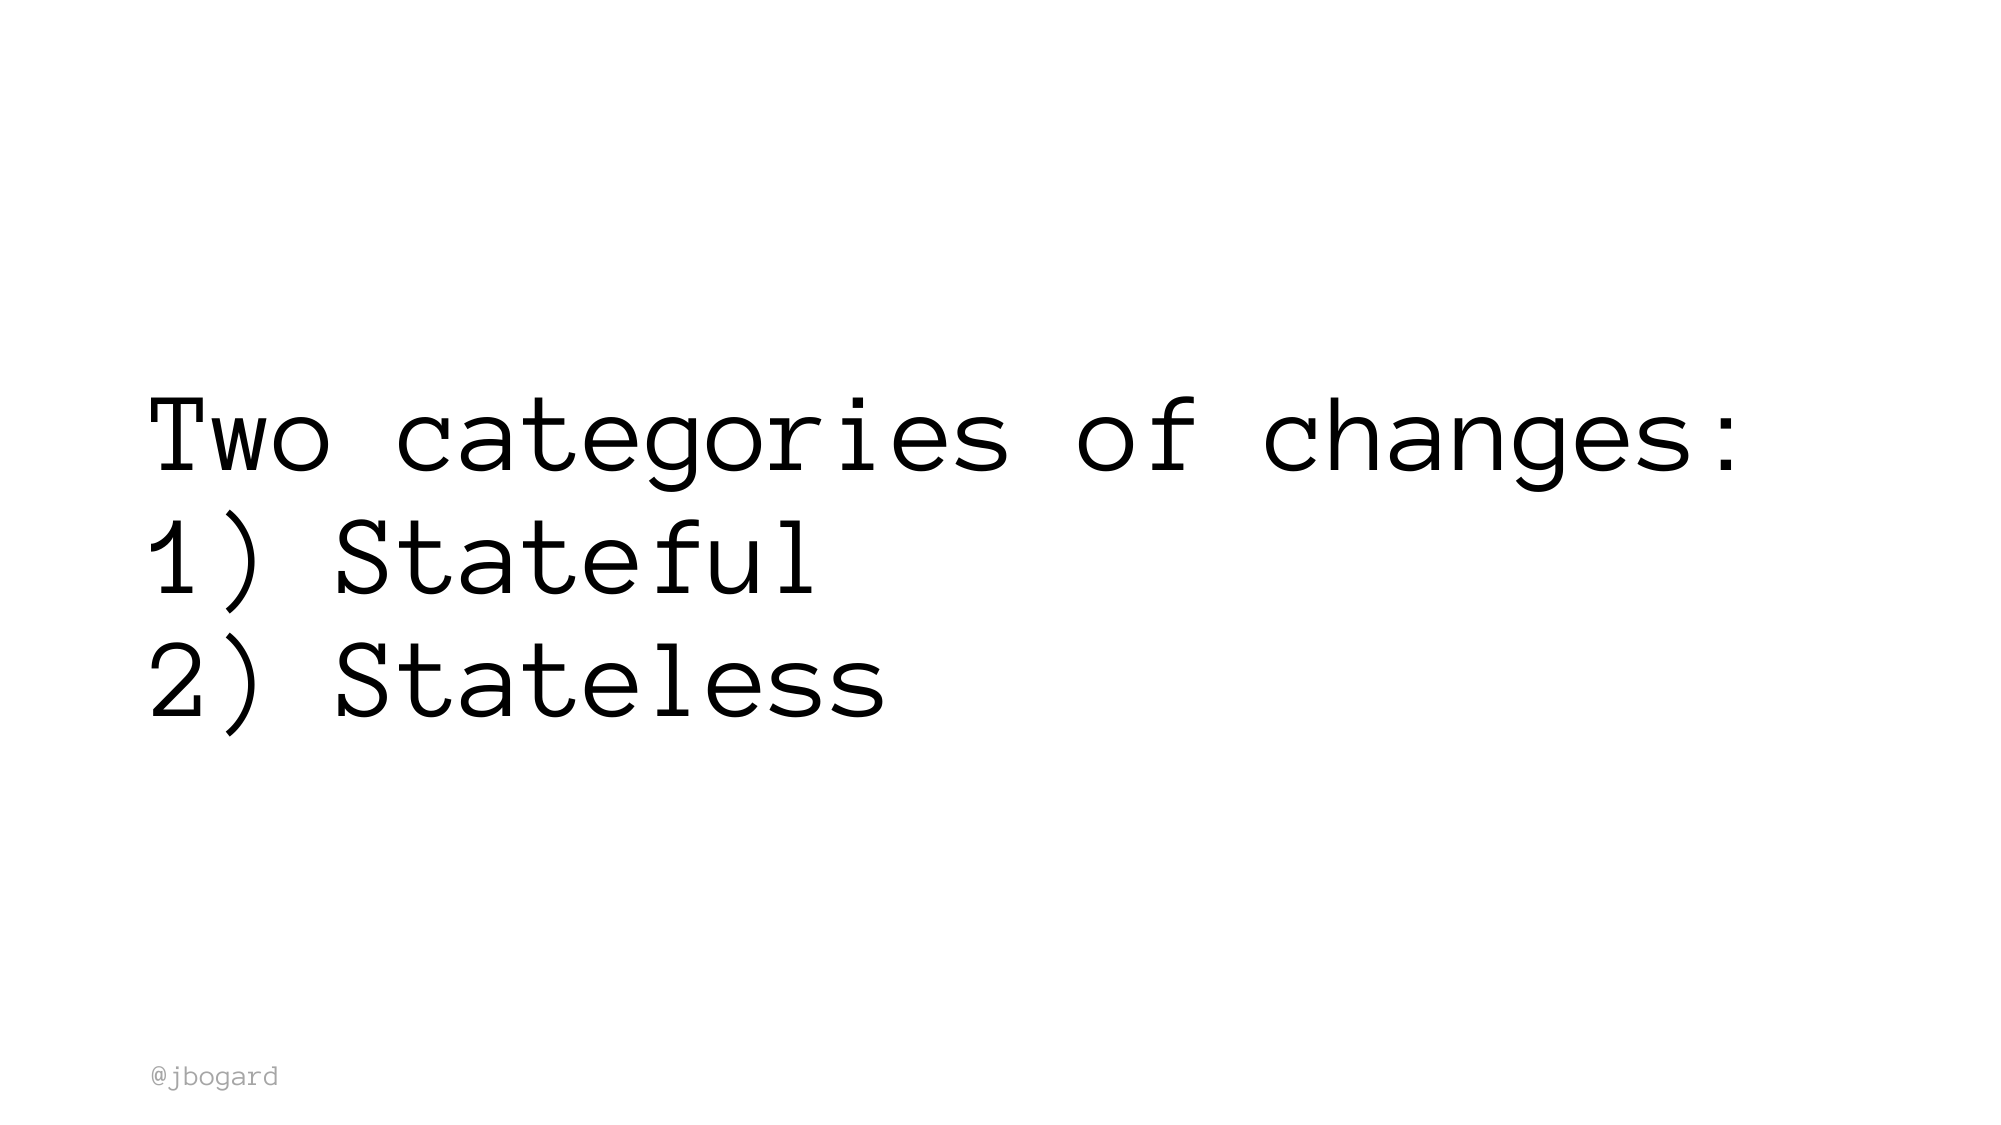

# Two categories of changes: 1) Stateful 2) Stateless